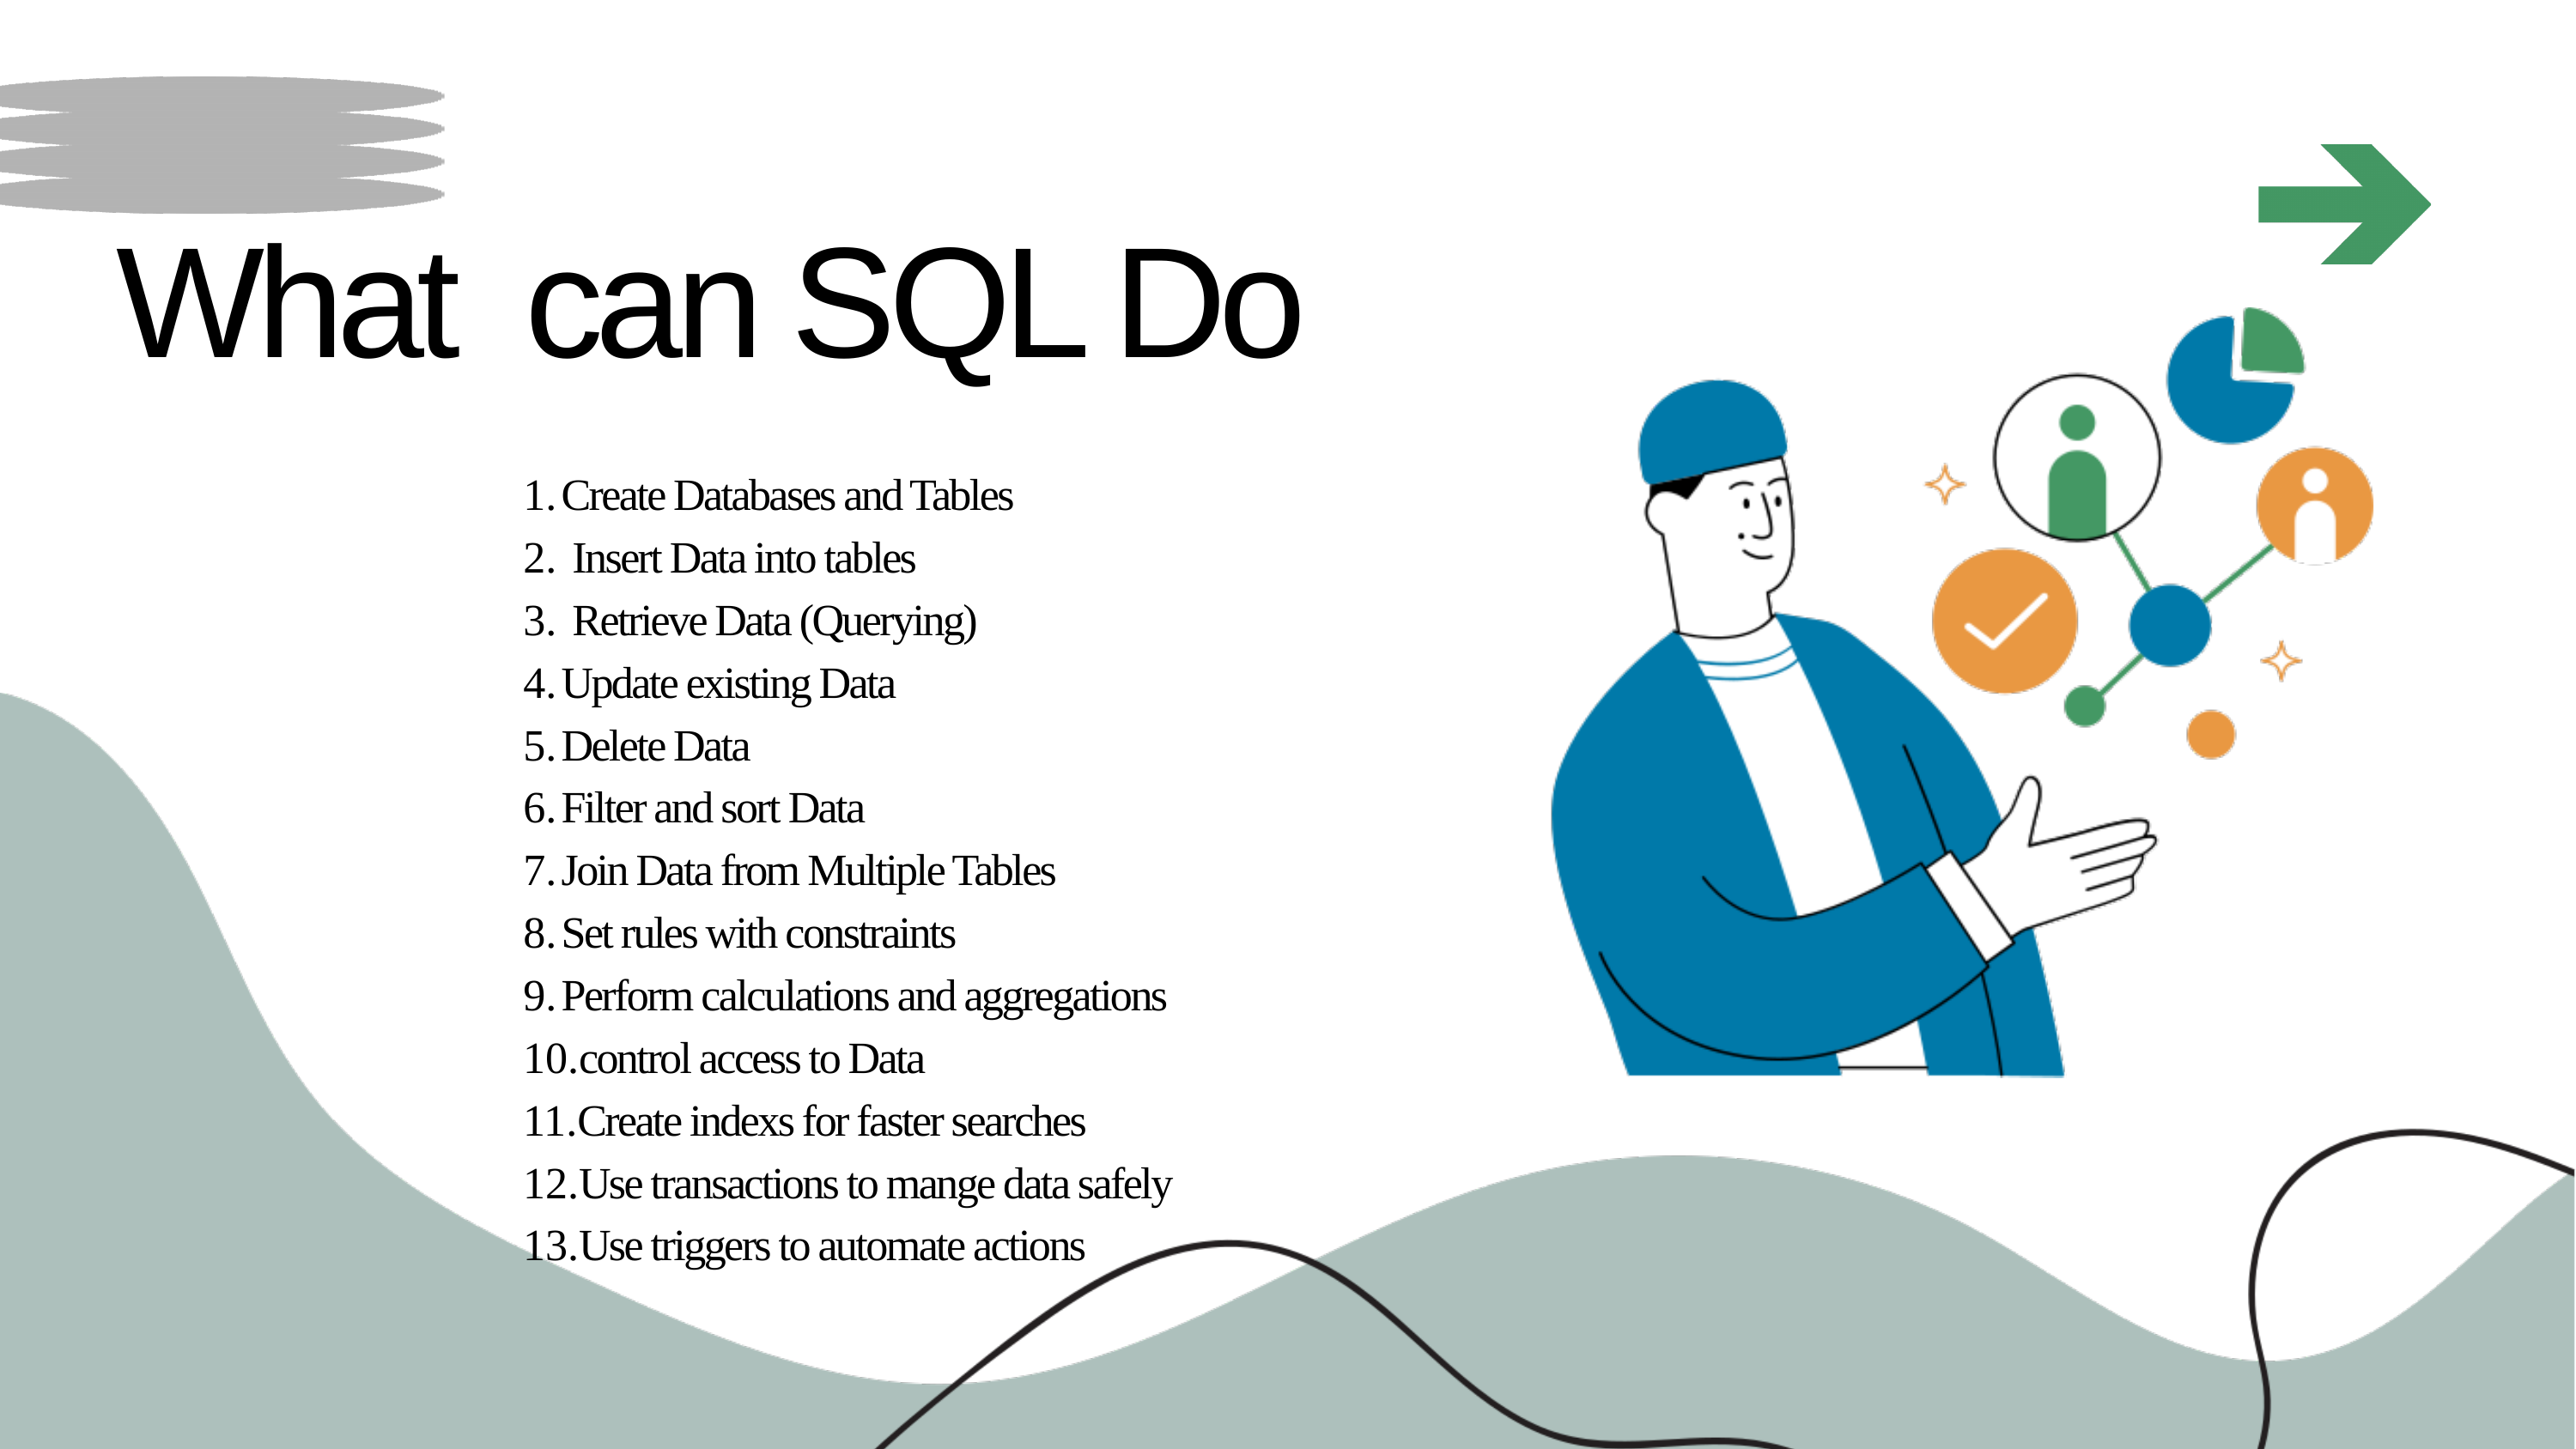

What  can SQL Do

Create Databases and Tables
 Insert Data into tables
 Retrieve Data (Querying)
Update existing Data
Delete Data
Filter and sort Data
Join Data from Multiple Tables
Set rules with constraints
Perform calculations and aggregations
control access to Data
Create indexs for faster searches
Use transactions to mange data safely
Use triggers to automate actions